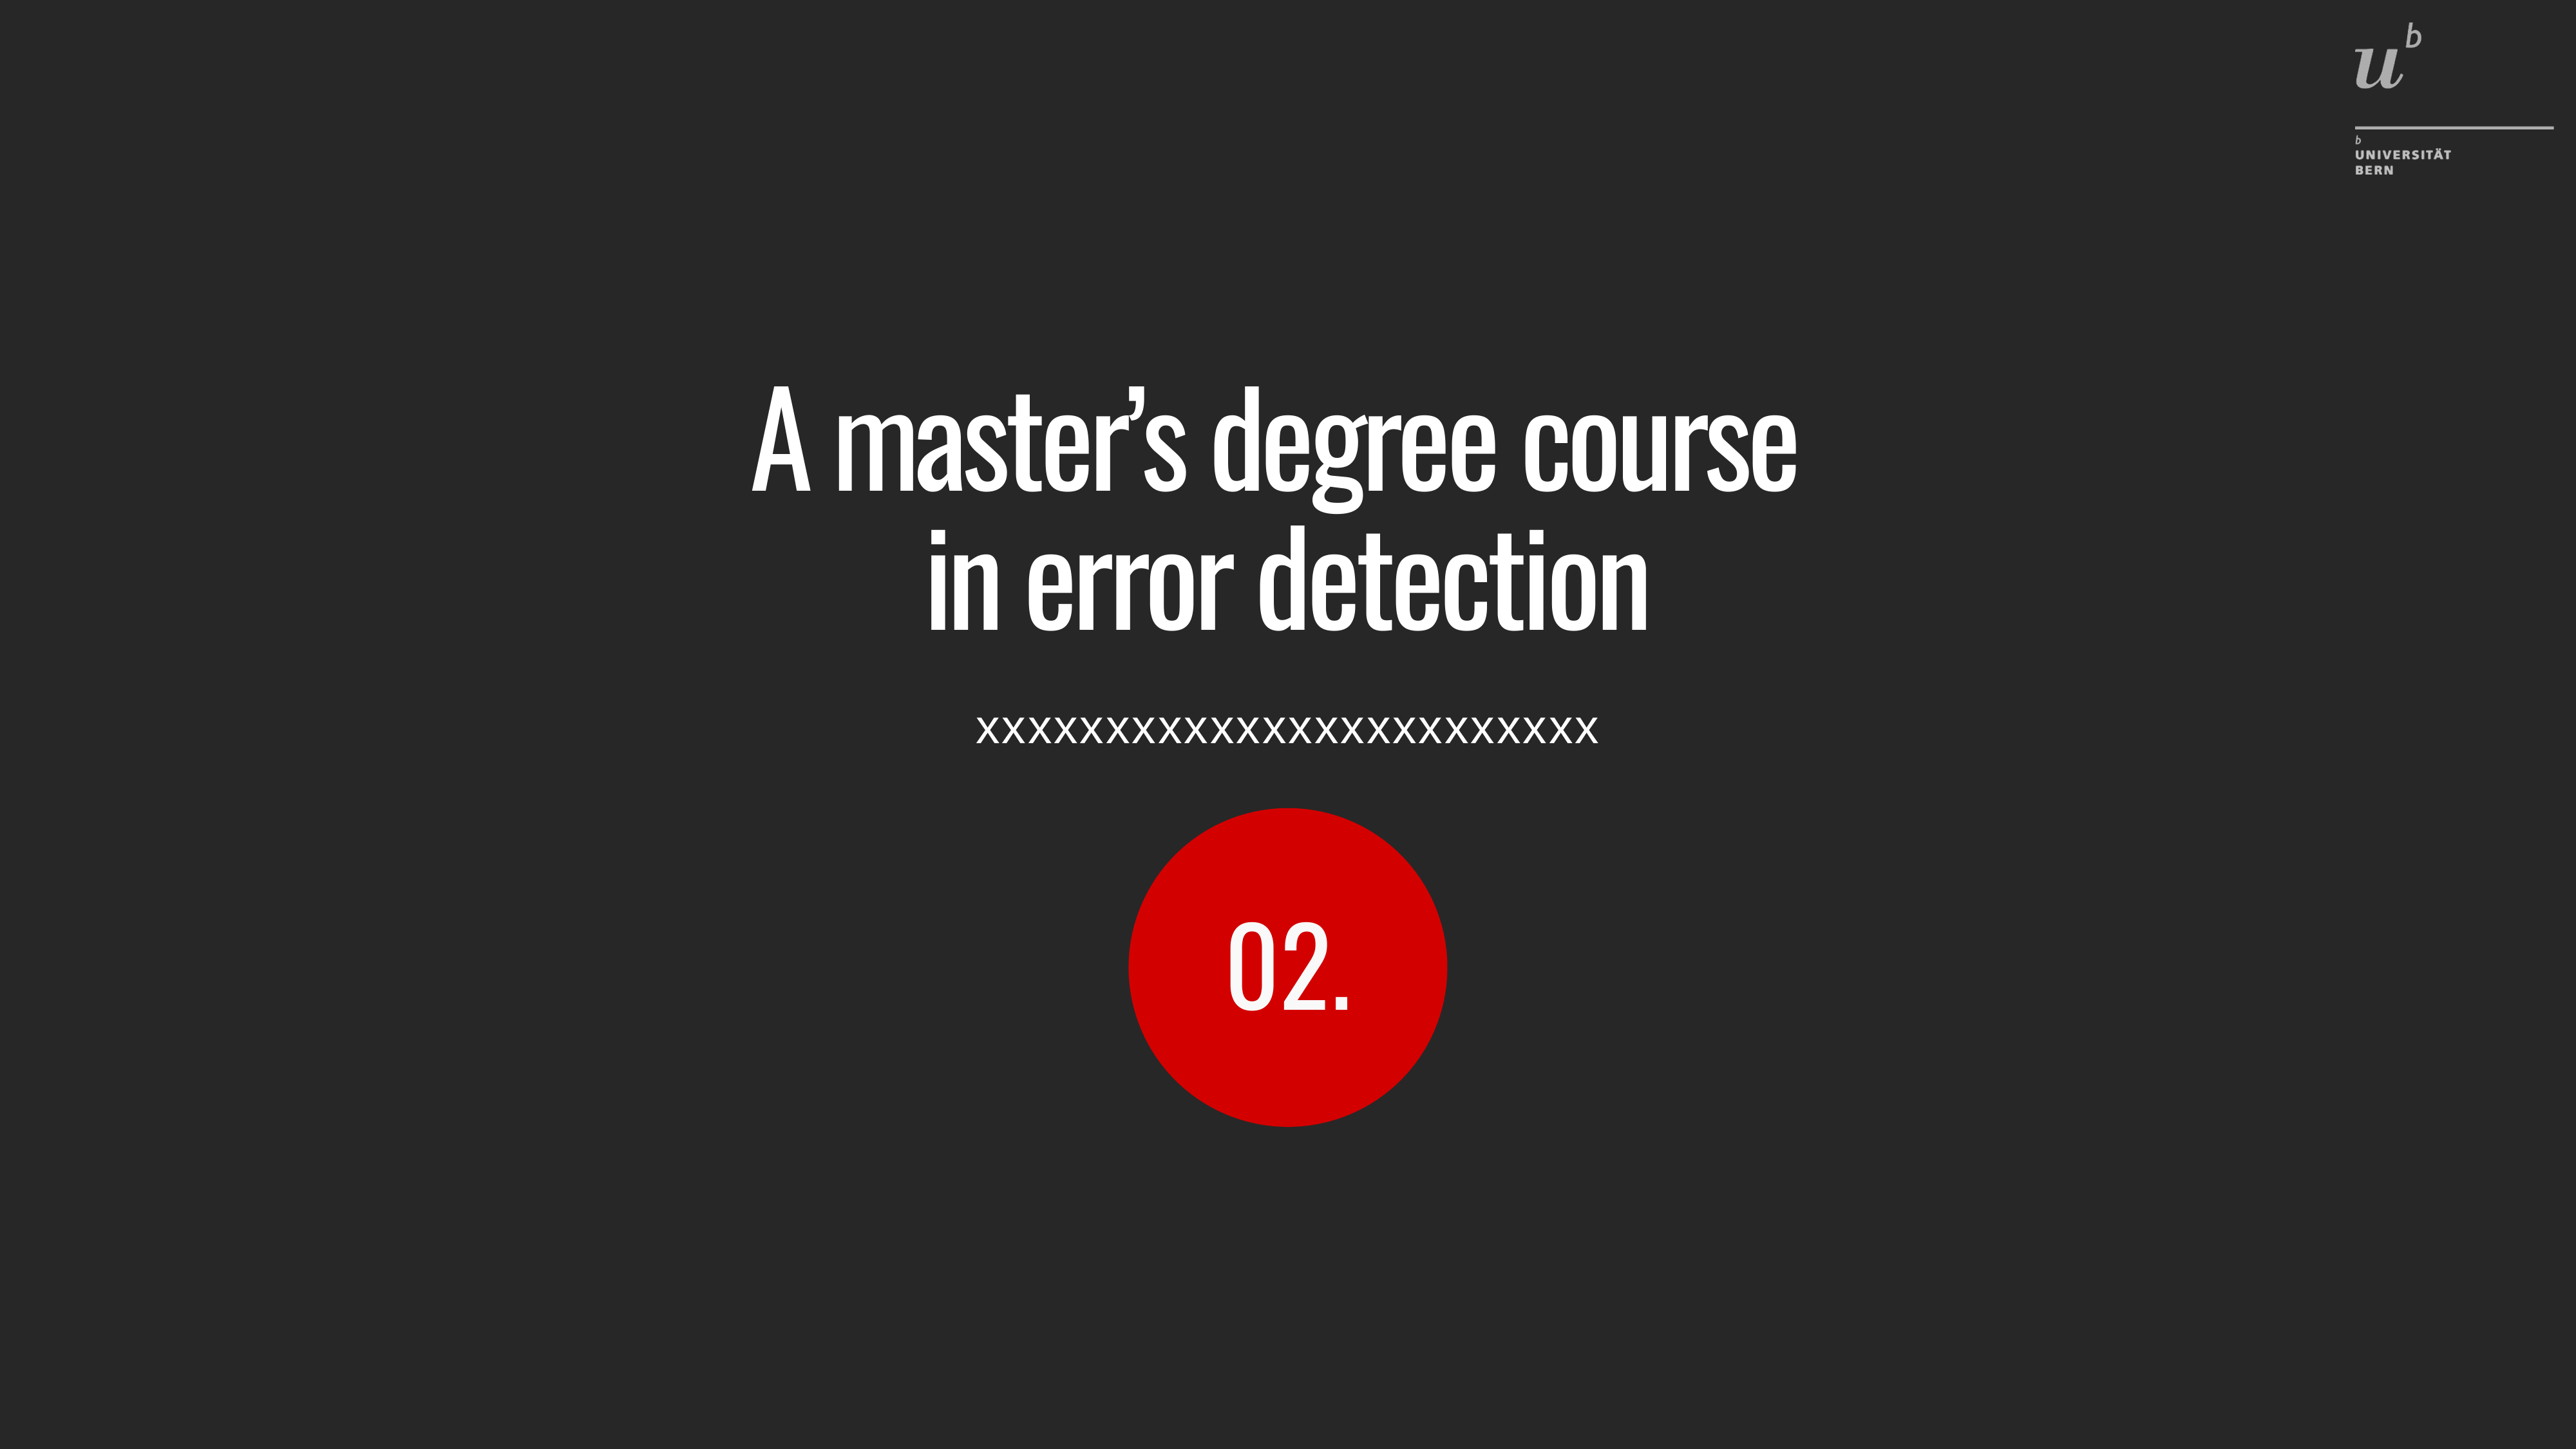

A master’s degree course
in error detection
02.